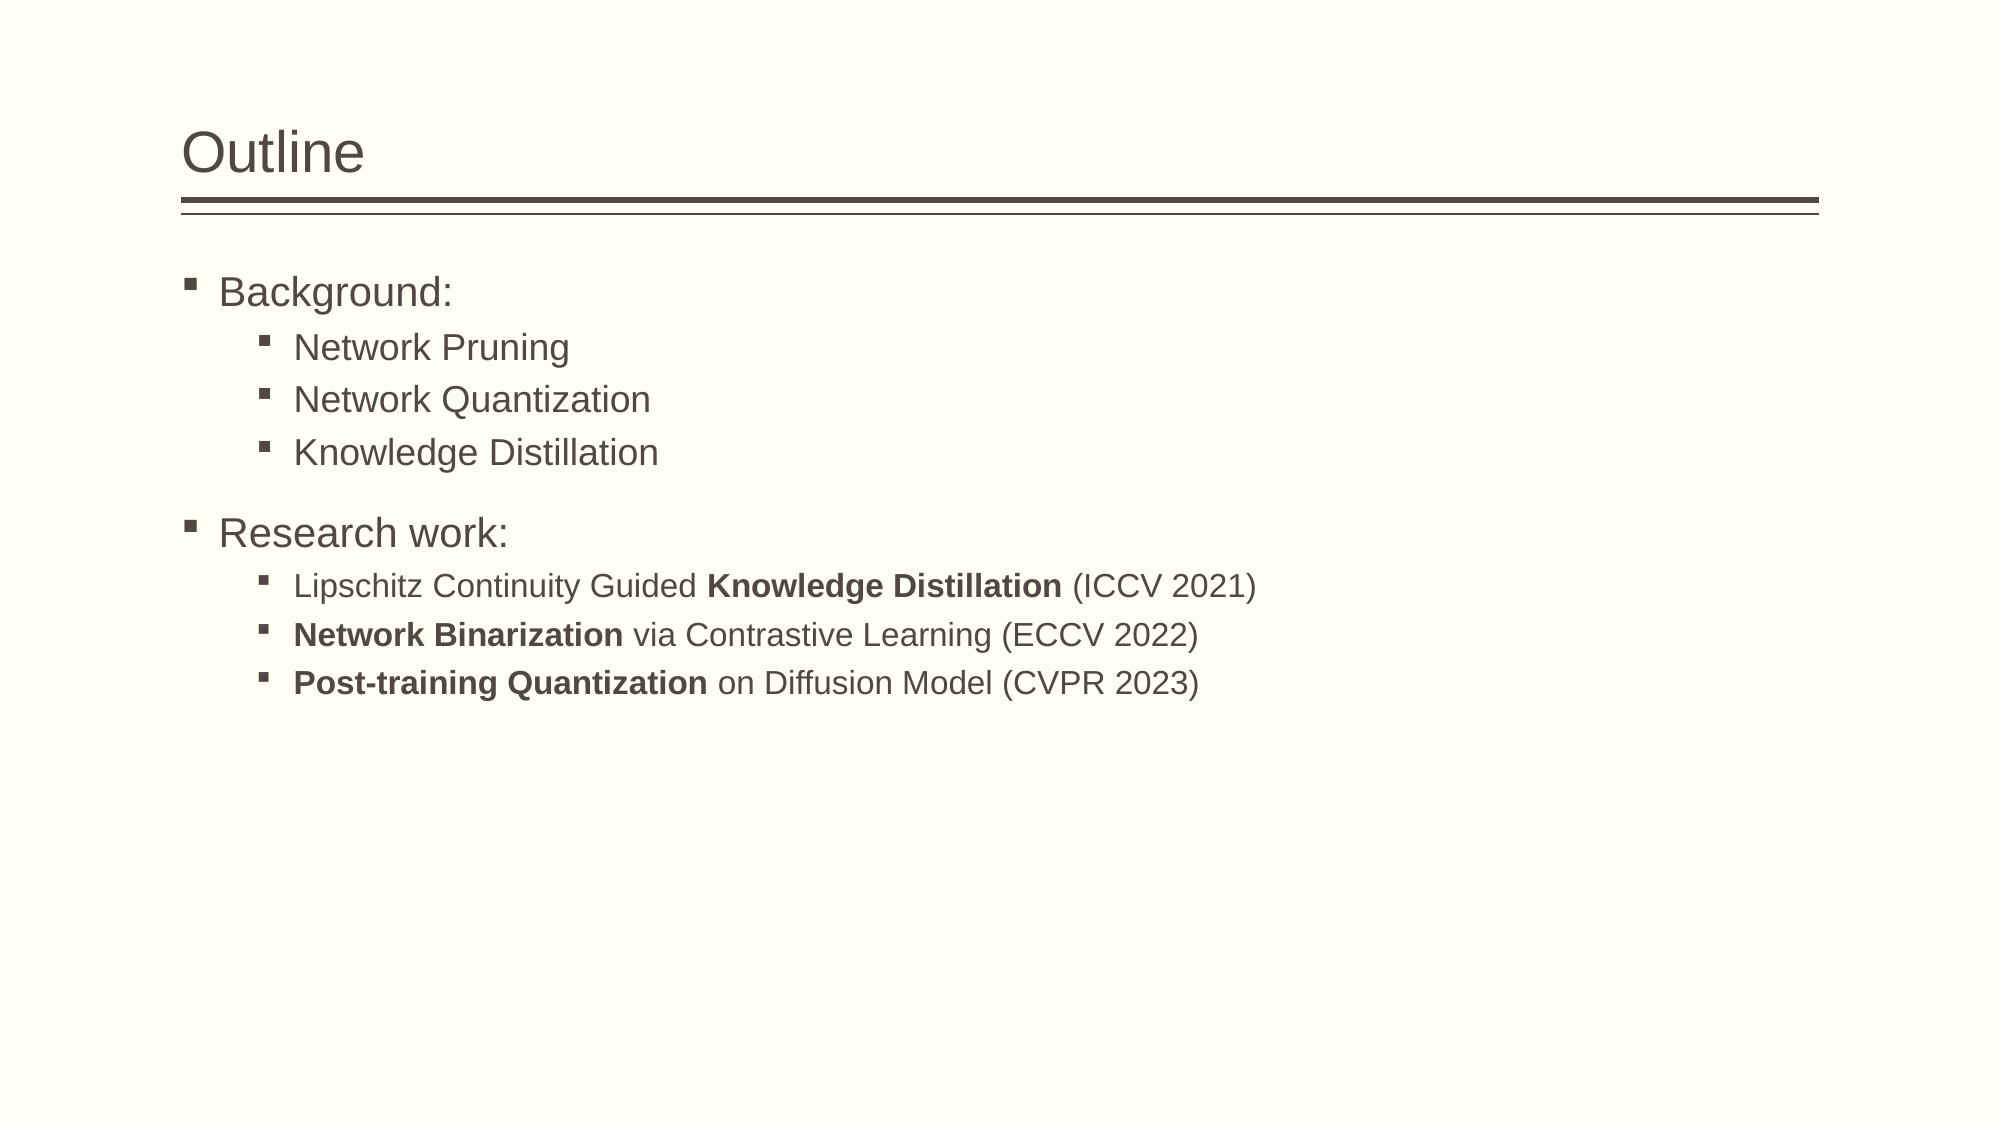

# Outline
Background:
Network Pruning
Network Quantization
Knowledge Distillation
Research work:
Lipschitz Continuity Guided Knowledge Distillation (ICCV 2021)
Network Binarization via Contrastive Learning (ECCV 2022)
Post-training Quantization on Diffusion Model (CVPR 2023)